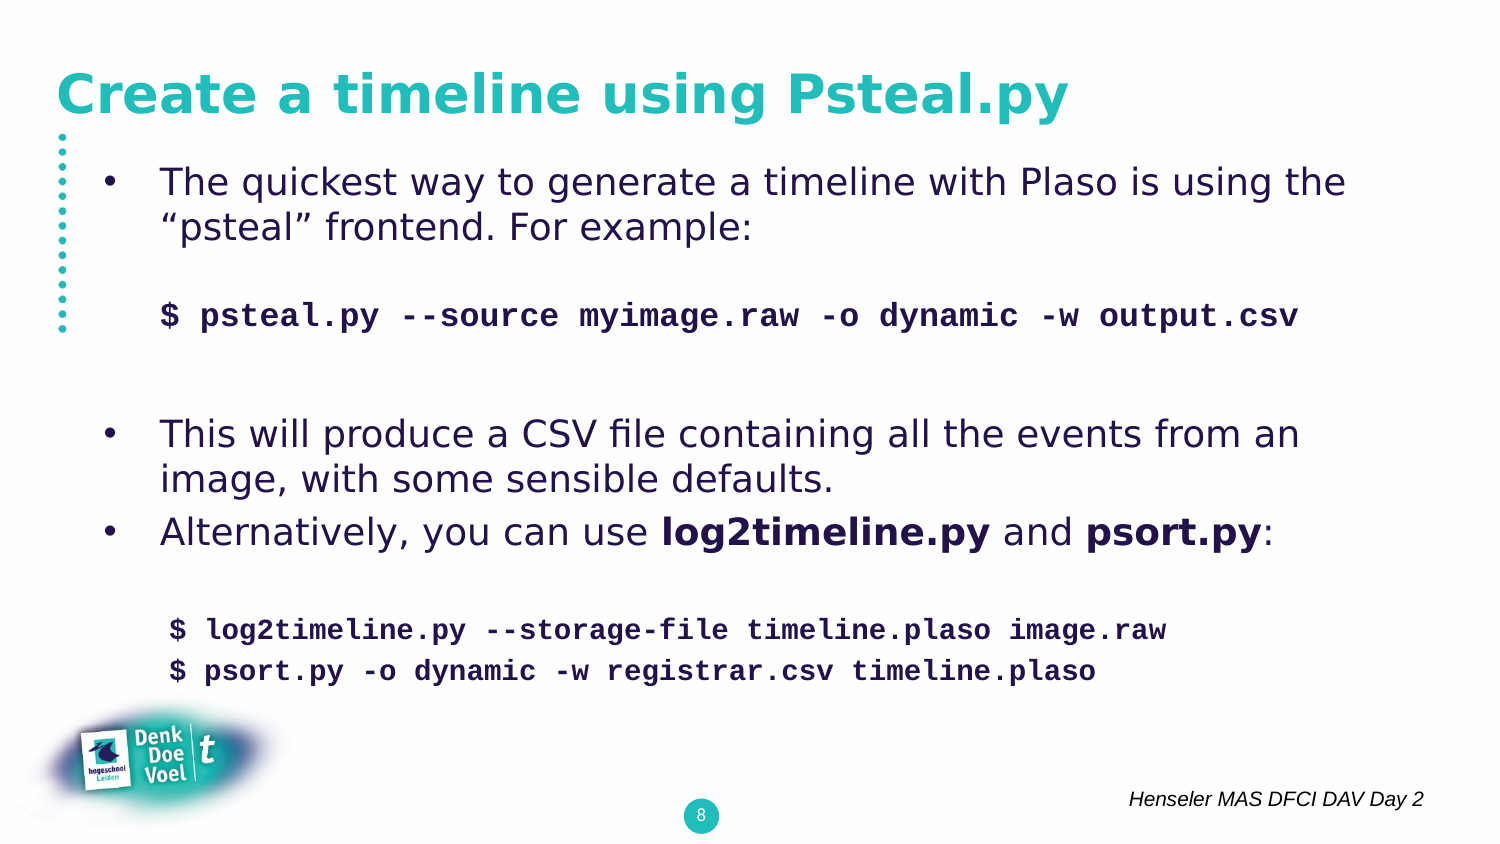

# Create a timeline using Psteal.py
The quickest way to generate a timeline with Plaso is using the “psteal” frontend. For example:
$ psteal.py --source myimage.raw -o dynamic -w output.csv
This will produce a CSV file containing all the events from an image, with some sensible defaults.
Alternatively, you can use log2timeline.py and psort.py:

$ log2timeline.py --storage-file timeline.plaso image.raw
$ psort.py -o dynamic -w registrar.csv timeline.plaso